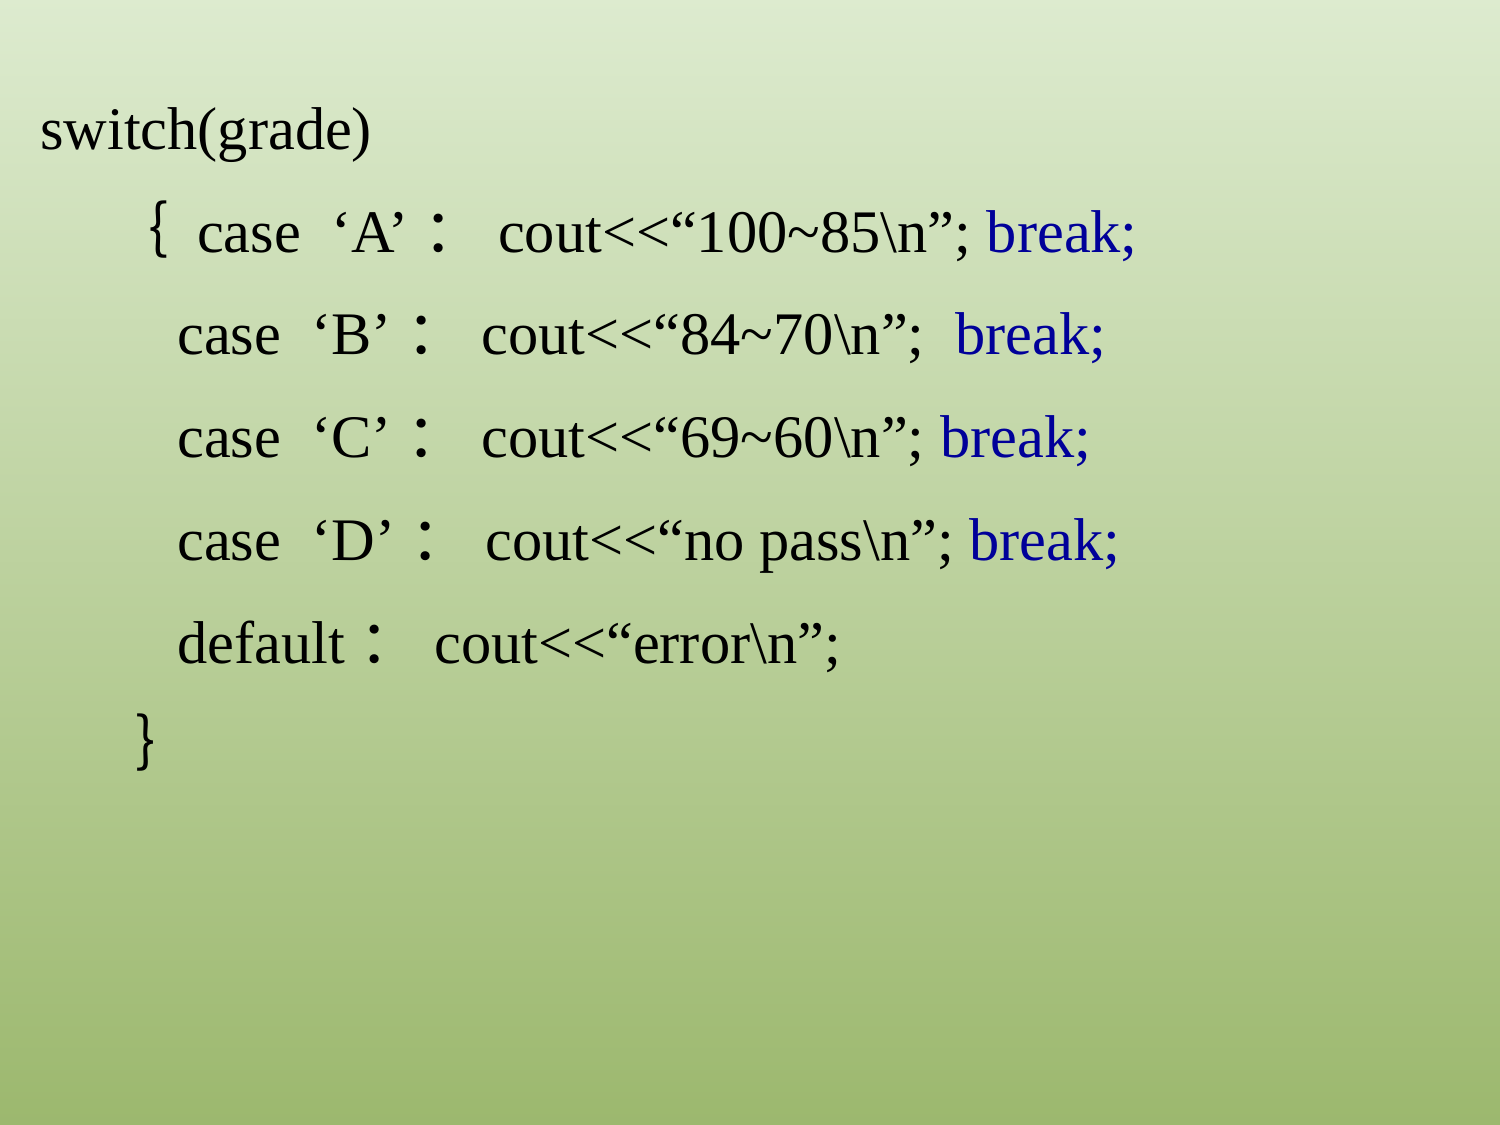

switch(grade)
    ｛ case  ‘A’：cout<<“100~85\n”; break;
         case  ‘B’：cout<<“84~70\n”;  break;
         case  ‘C’：cout<<“69~60\n”; break;
         case  ‘D’：cout<<“no pass\n”; break;
         default：cout<<“error\n”;
      ｝
111